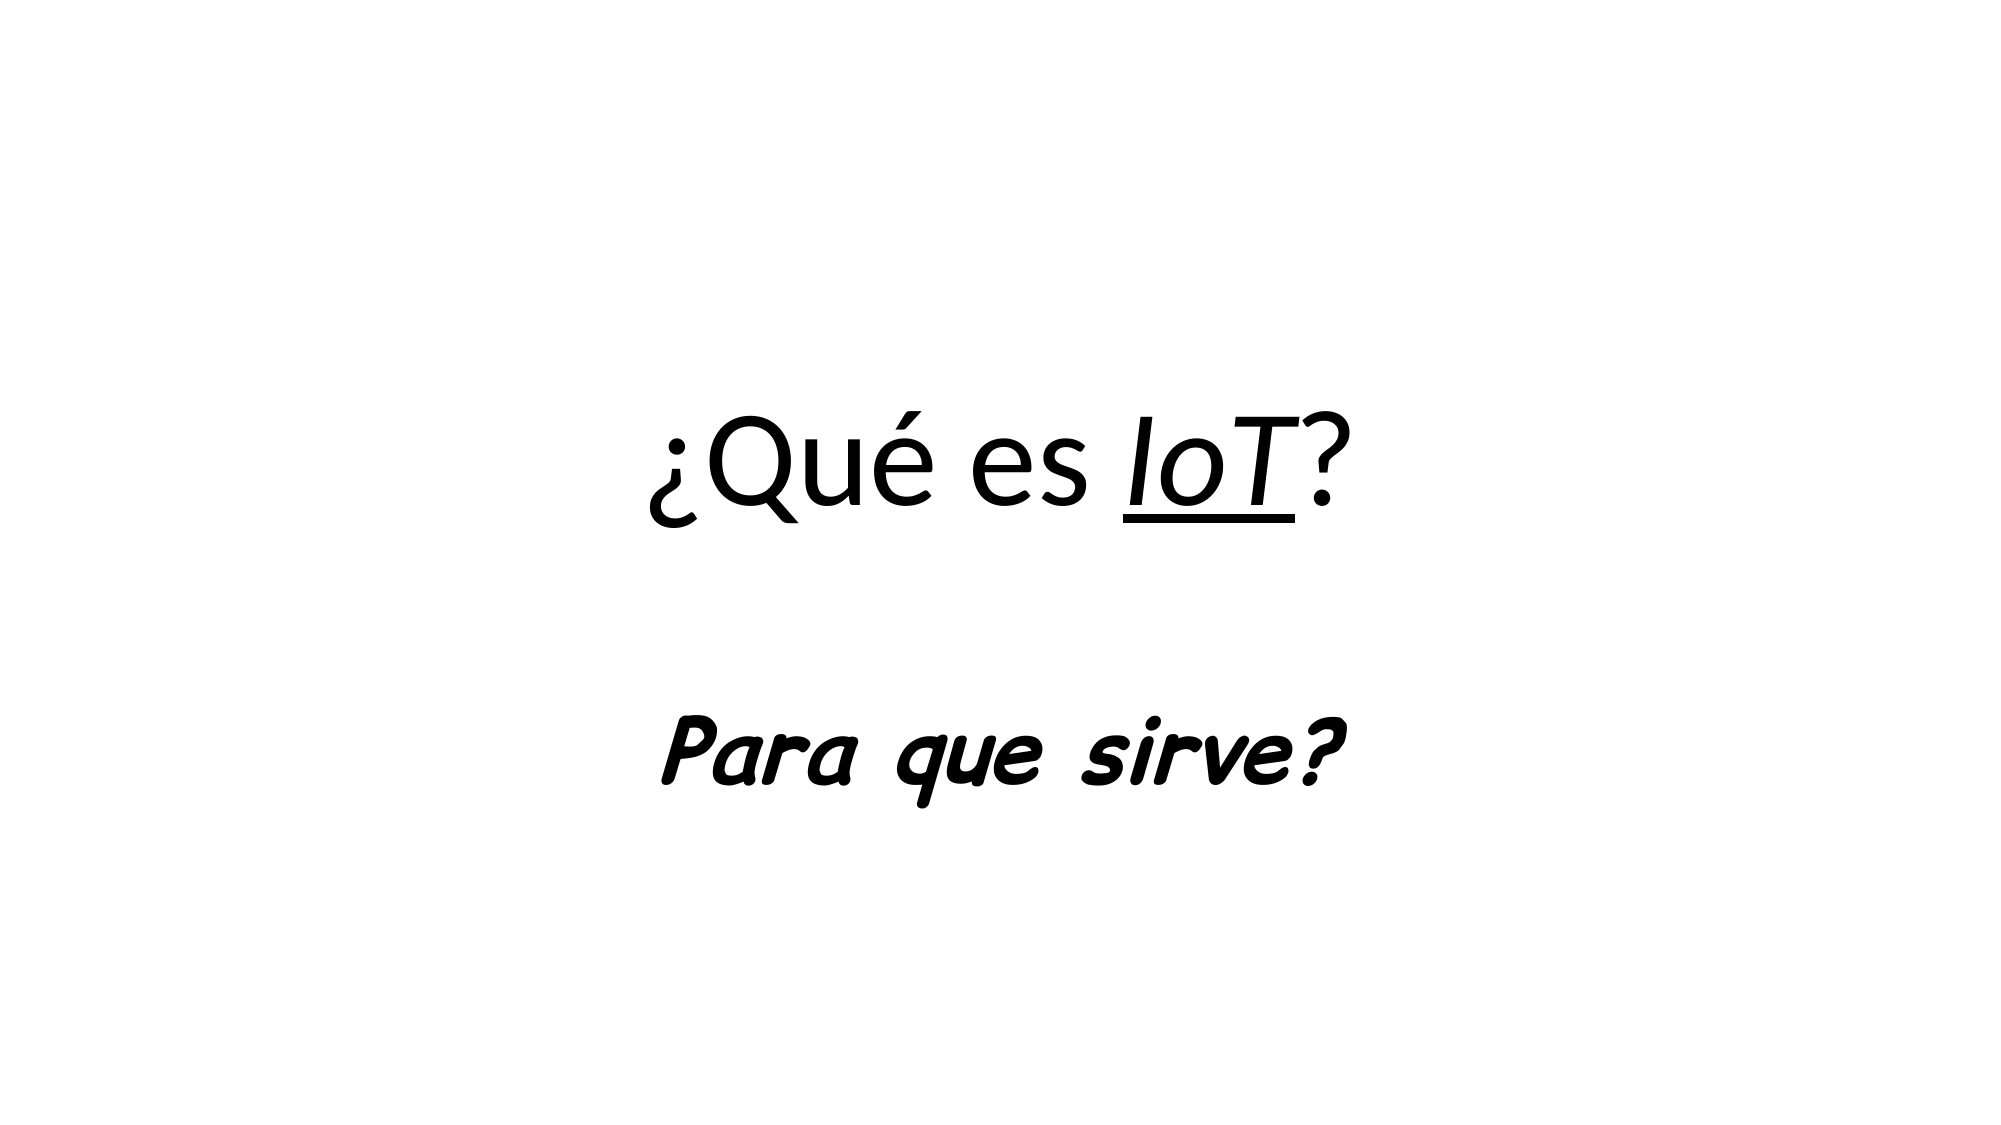

# ¿Qué es IoT?
Para que sirve?